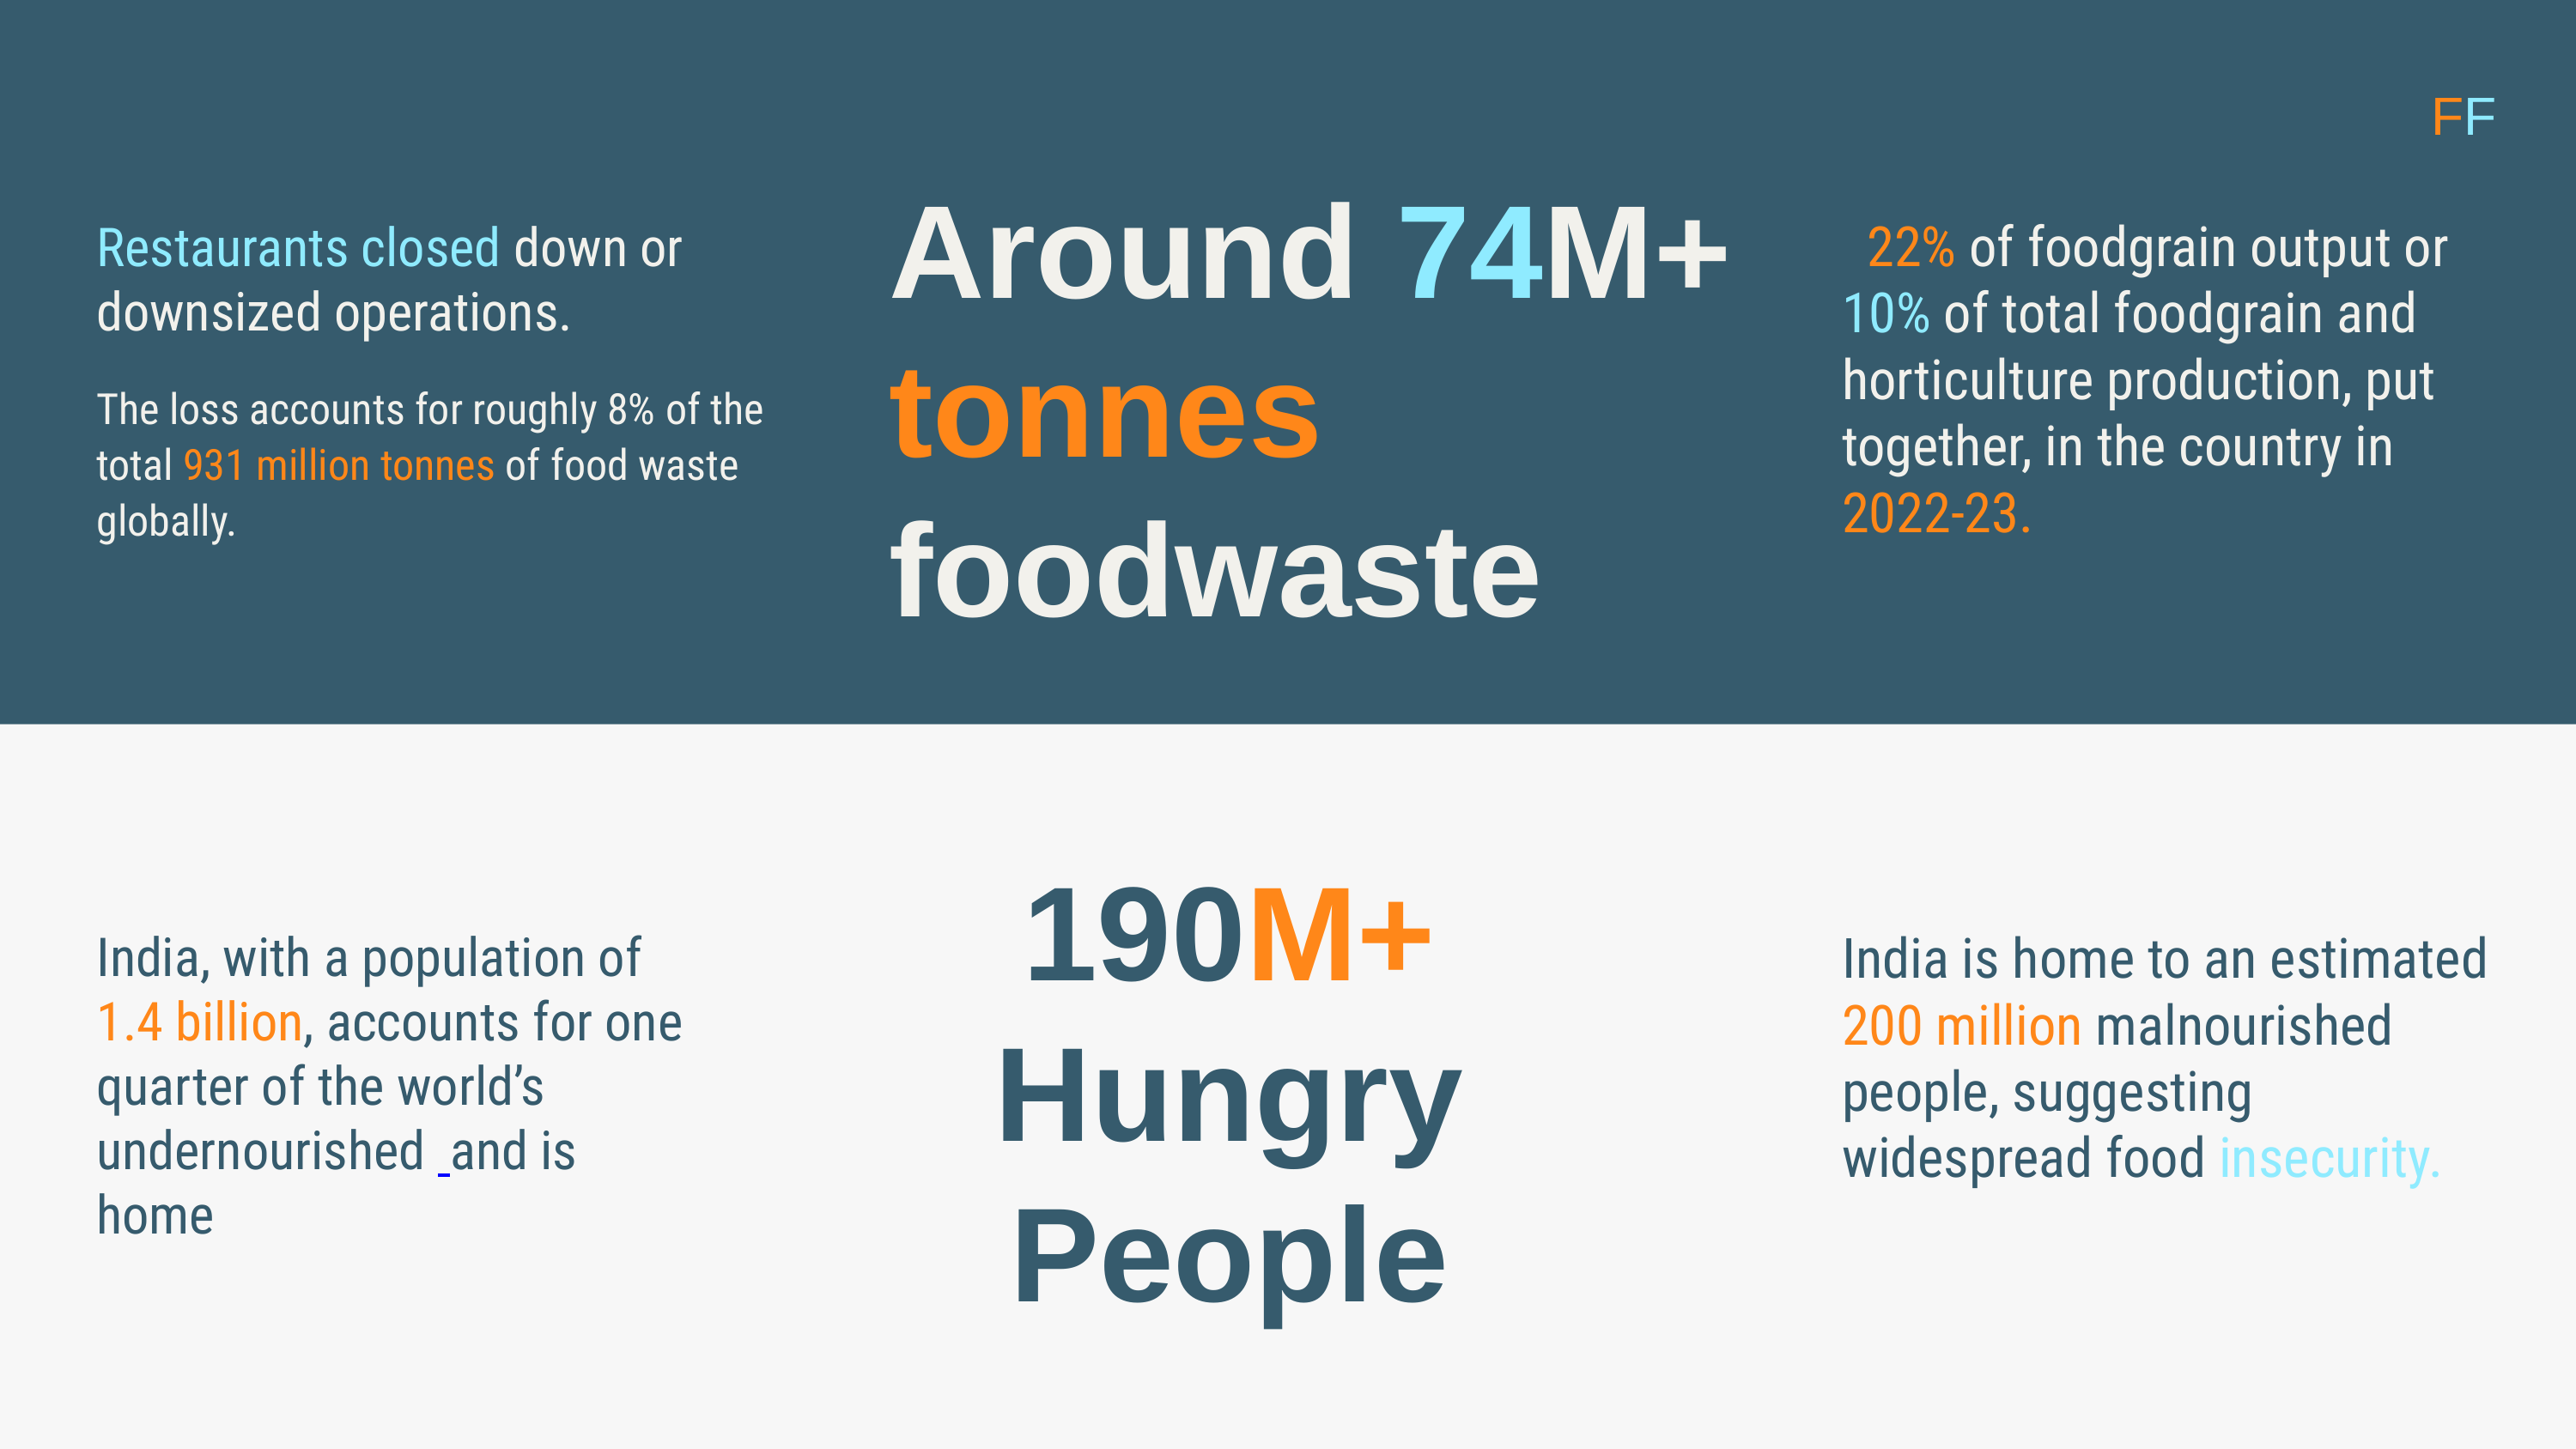

FF
Around 74M+ tonnes foodwaste
  22% of foodgrain output or 10% of total foodgrain and horticulture production, put together, in the country in 2022-23.
Restaurants closed down or downsized operations.
The loss accounts for roughly 8% of the total 931 million tonnes of food waste globally.

190M+ Hungry People
India, with a population of 1.4 billion, accounts for one quarter of the world’s undernourished  and is home
India is home to an estimated 200 million malnourished people, suggesting widespread food insecurity.